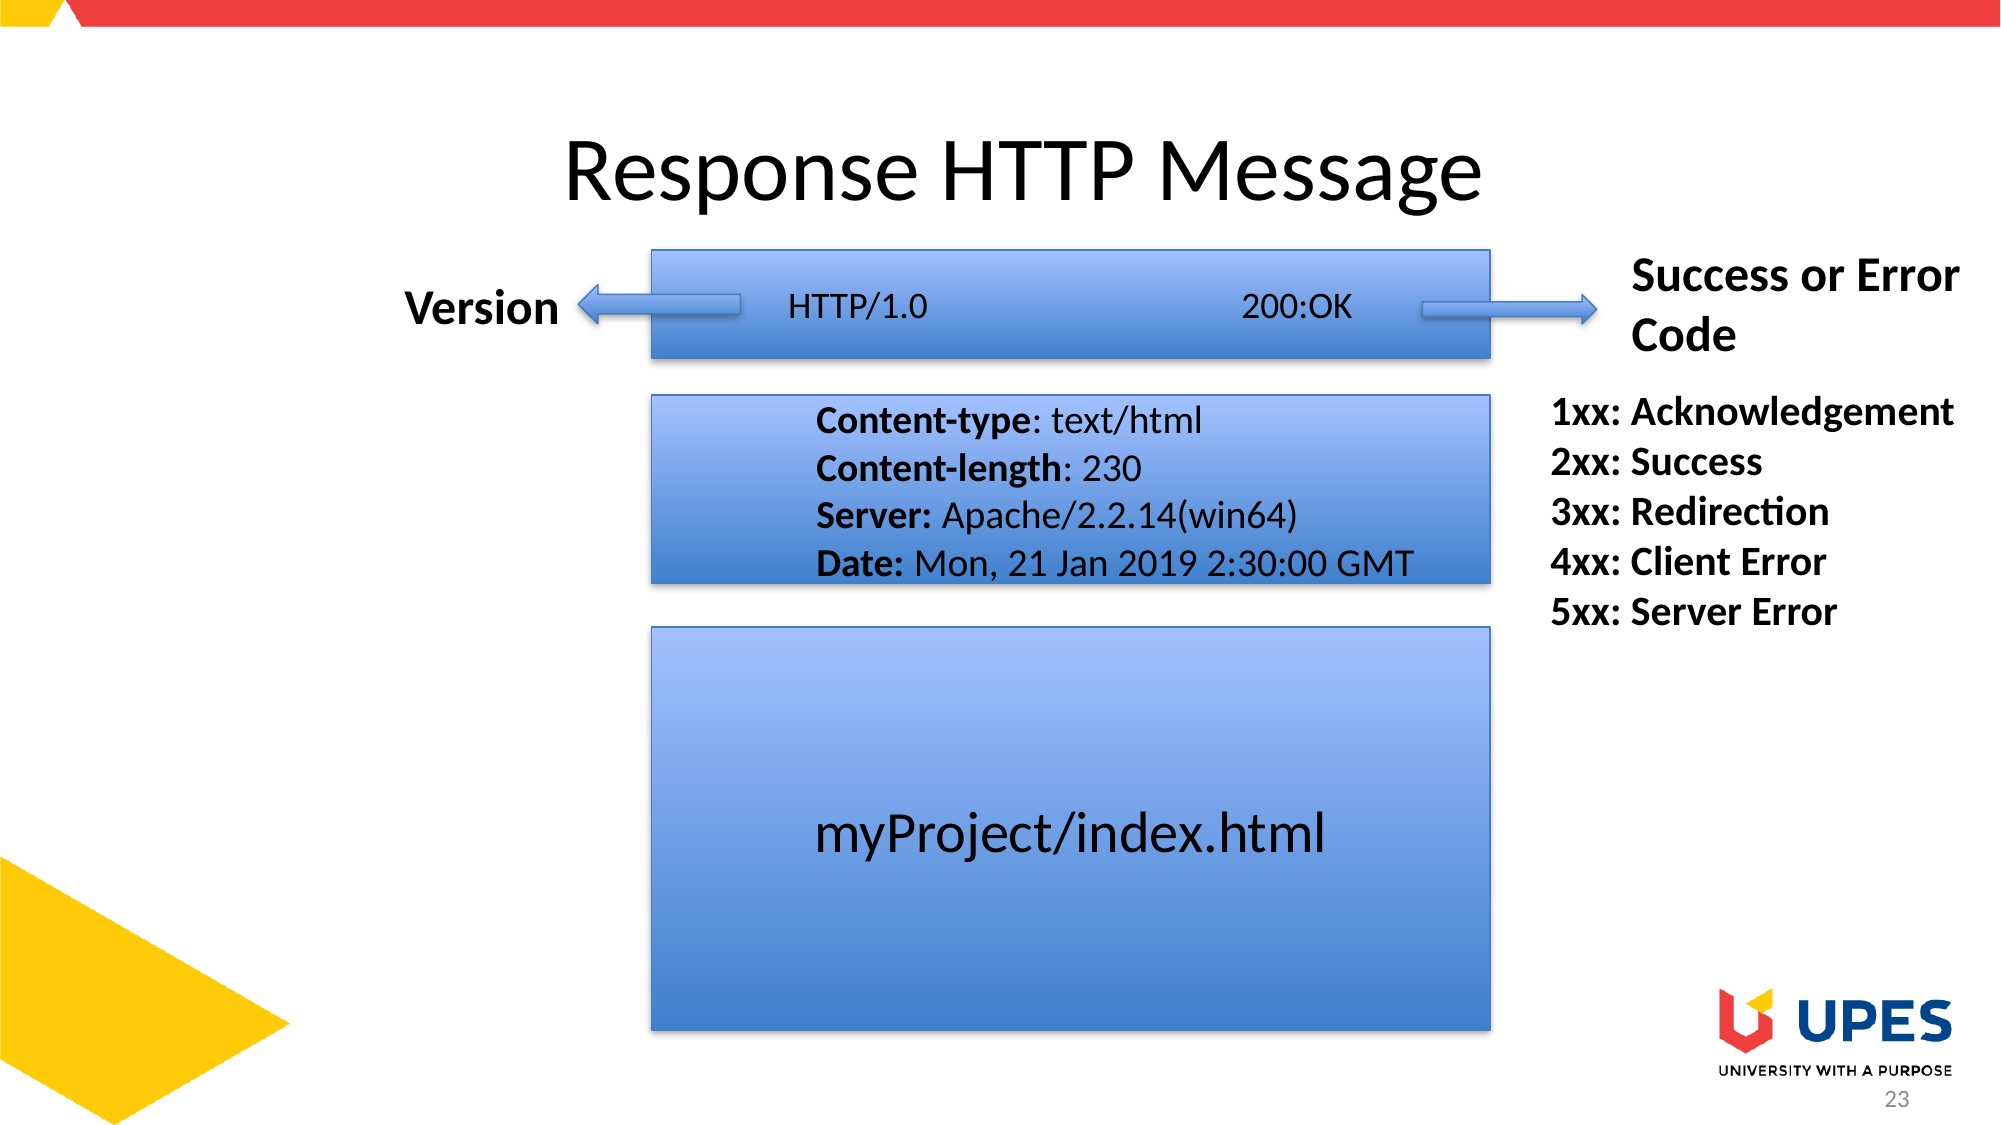

# Response HTTP Message
Success or Error Code
HTTP/1.0                                     200:OK
Content-type: text/html
Content-length: 230
Server: Apache/2.2.14(win64)
Date: Mon, 21 Jan 2019 2:30:00 GMT
myProject/index.html
Version

1xx: Acknowledgement
2xx: Success
3xx: Redirection
4xx: Client Error
5xx: Server Error